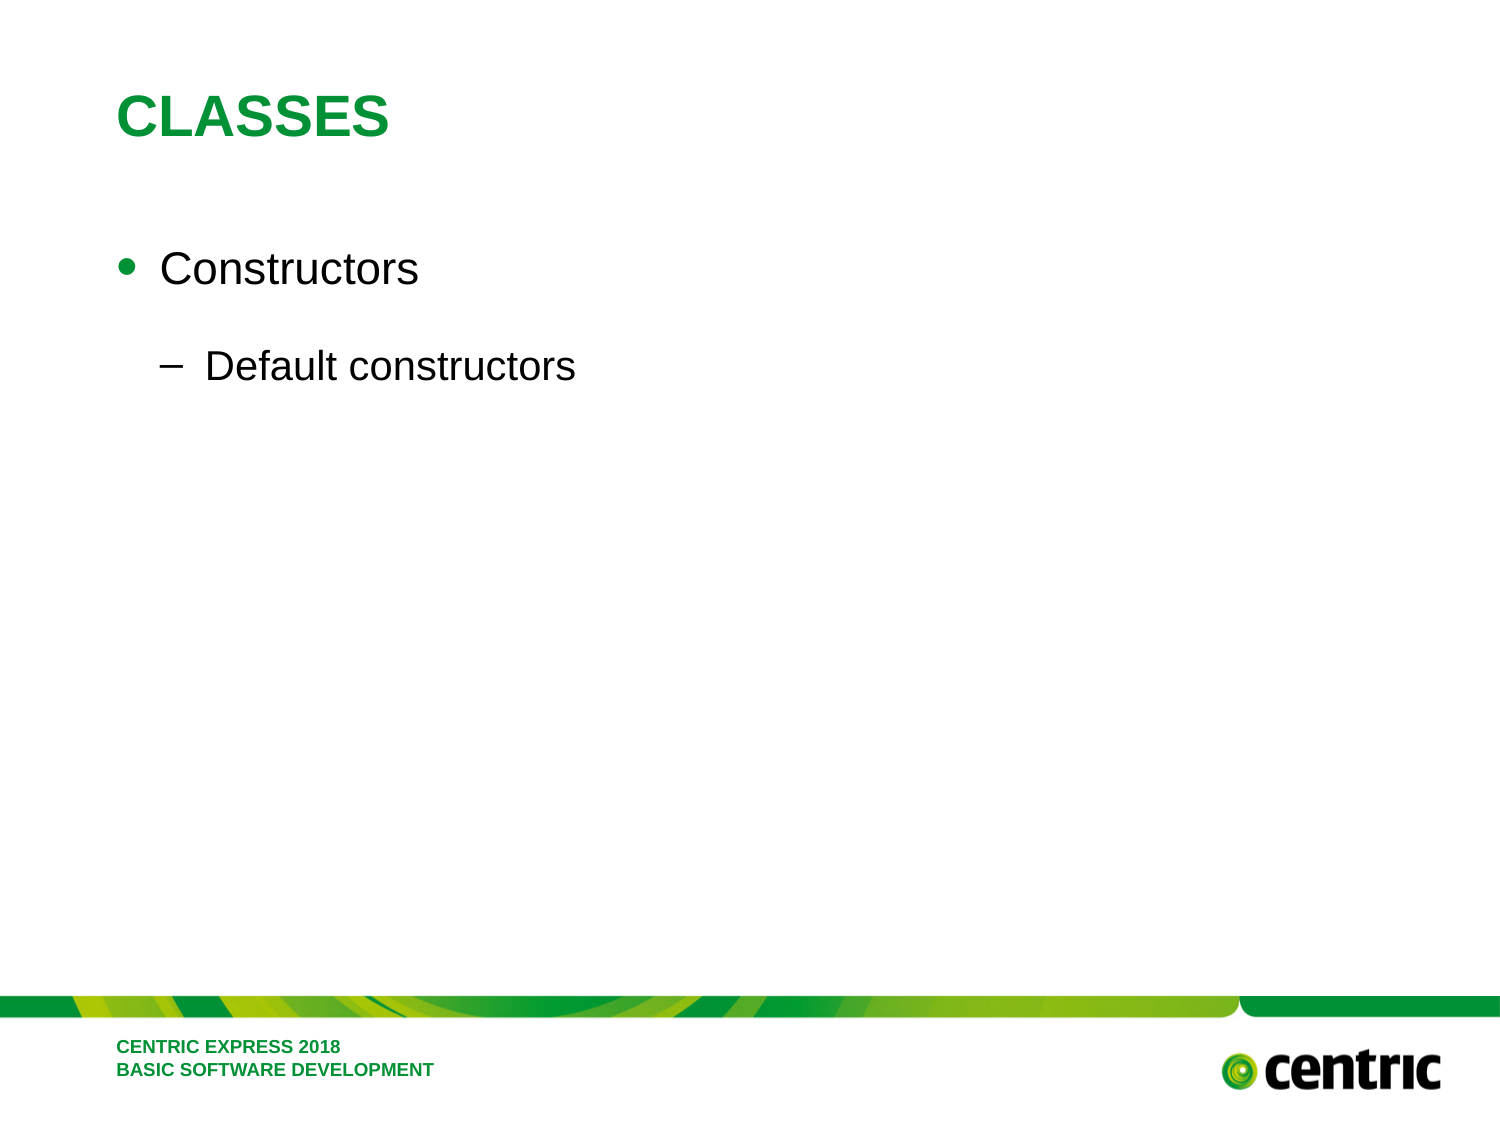

# Classes
Constructors

Default constructors

CENTRIC EXPRESS 2018                               BASIC SOFTWARE DEVELOPMENT
February 26, 2018